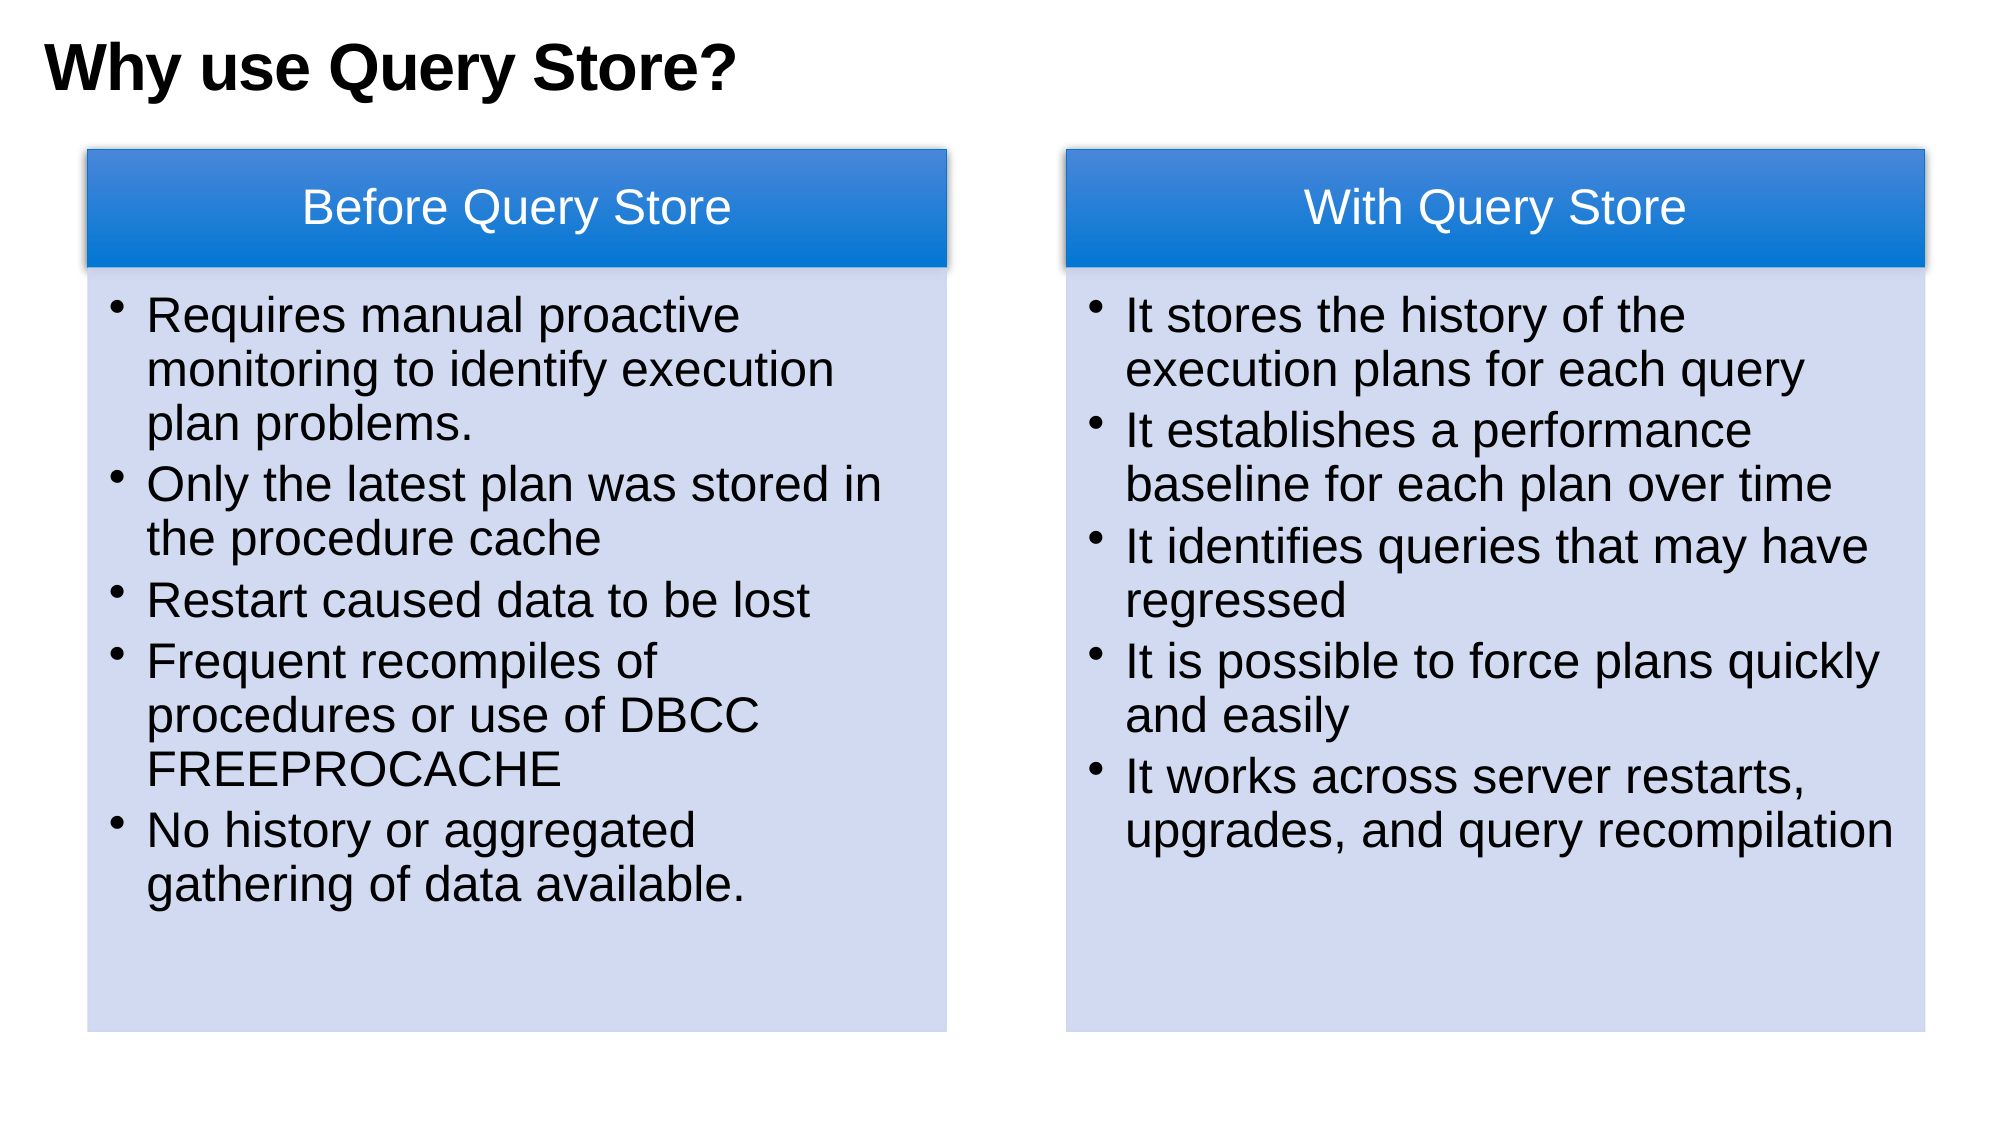

# Why use Query Store?
Before Query Store
Requires manual proactive monitoring to identify execution plan problems.
Only the latest plan was stored in the procedure cache
Restart caused data to be lost
Frequent recompiles of procedures or use of DBCC FREEPROCACHE
No history or aggregated gathering of data available.
With Query Store
It stores the history of the execution plans for each query
It establishes a performance baseline for each plan over time
It identifies queries that may have regressed
It is possible to force plans quickly and easily
It works across server restarts, upgrades, and query recompilation